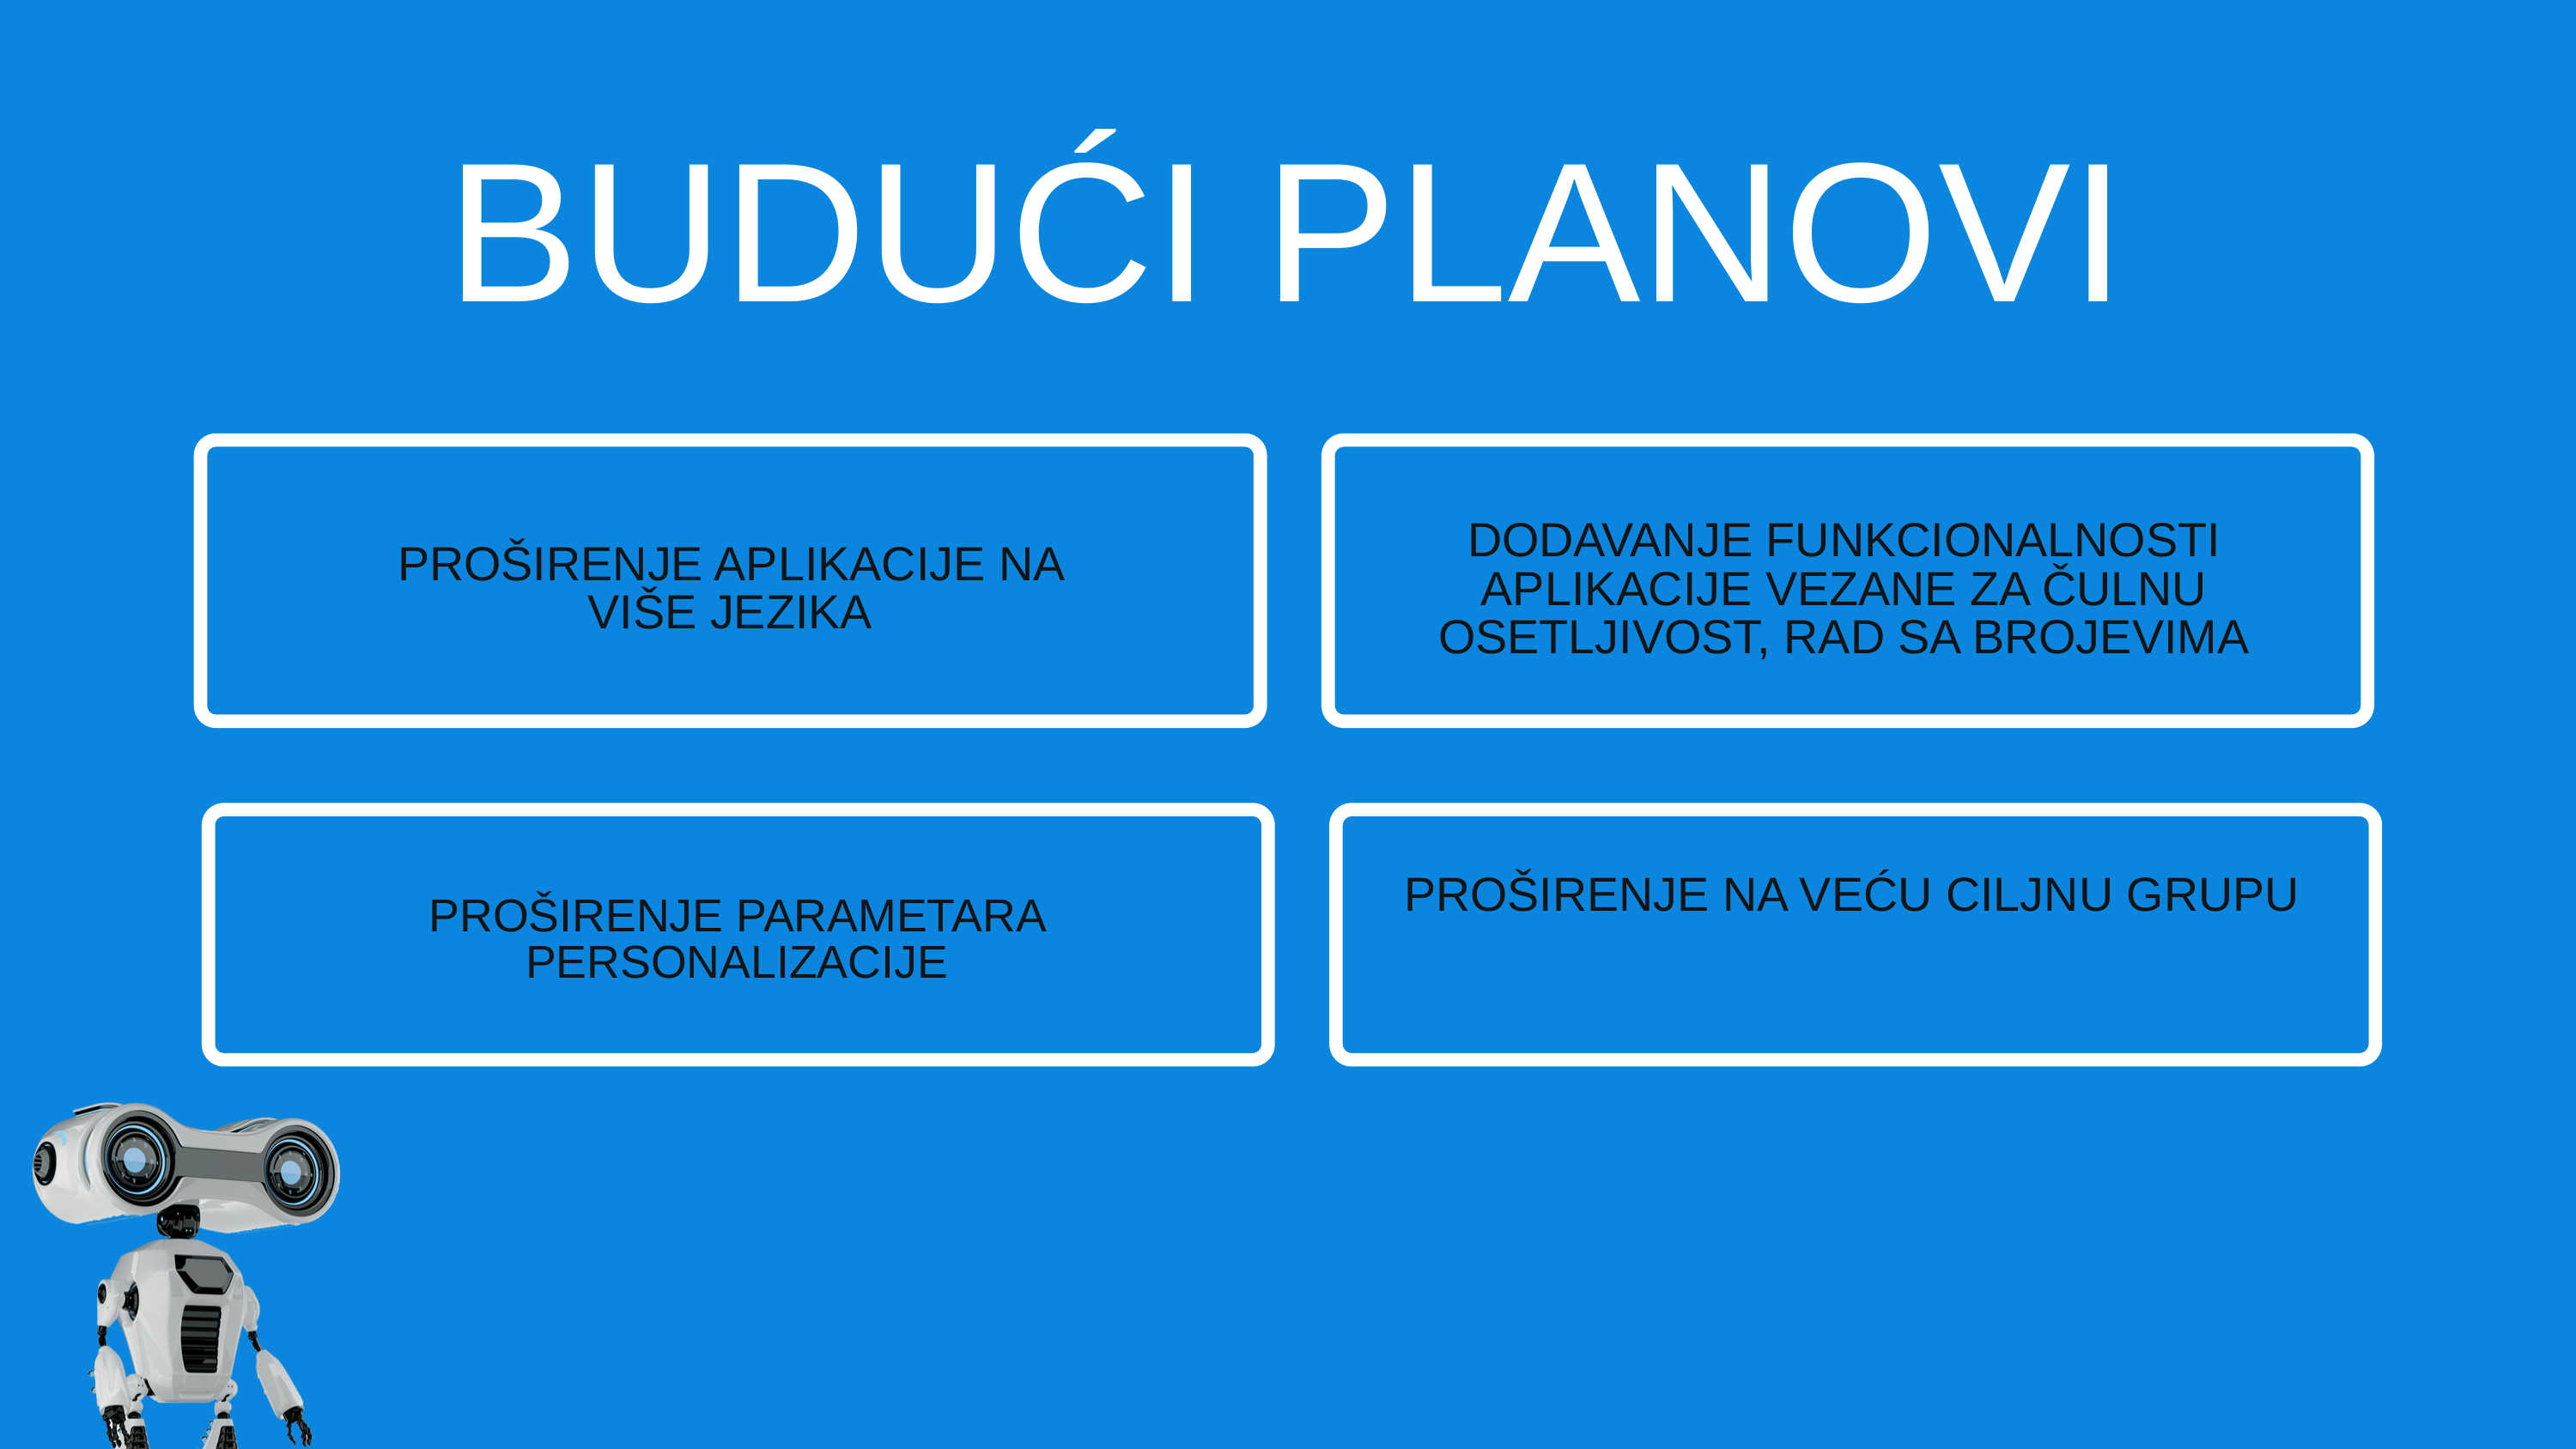

BUDUĆI PLANOVI

DODAVANJE FUNKCIONALNOSTI APLIKACIJE VEZANE ZA ČULNU OSETLJIVOST, RAD SA BROJEVIMA
PROŠIRENJE APLIKACIJE NA VIŠE JEZIKA

PROŠIRENJE NA VEĆU CILJNU GRUPU
PROŠIRENJE PARAMETARA PERSONALIZACIJE